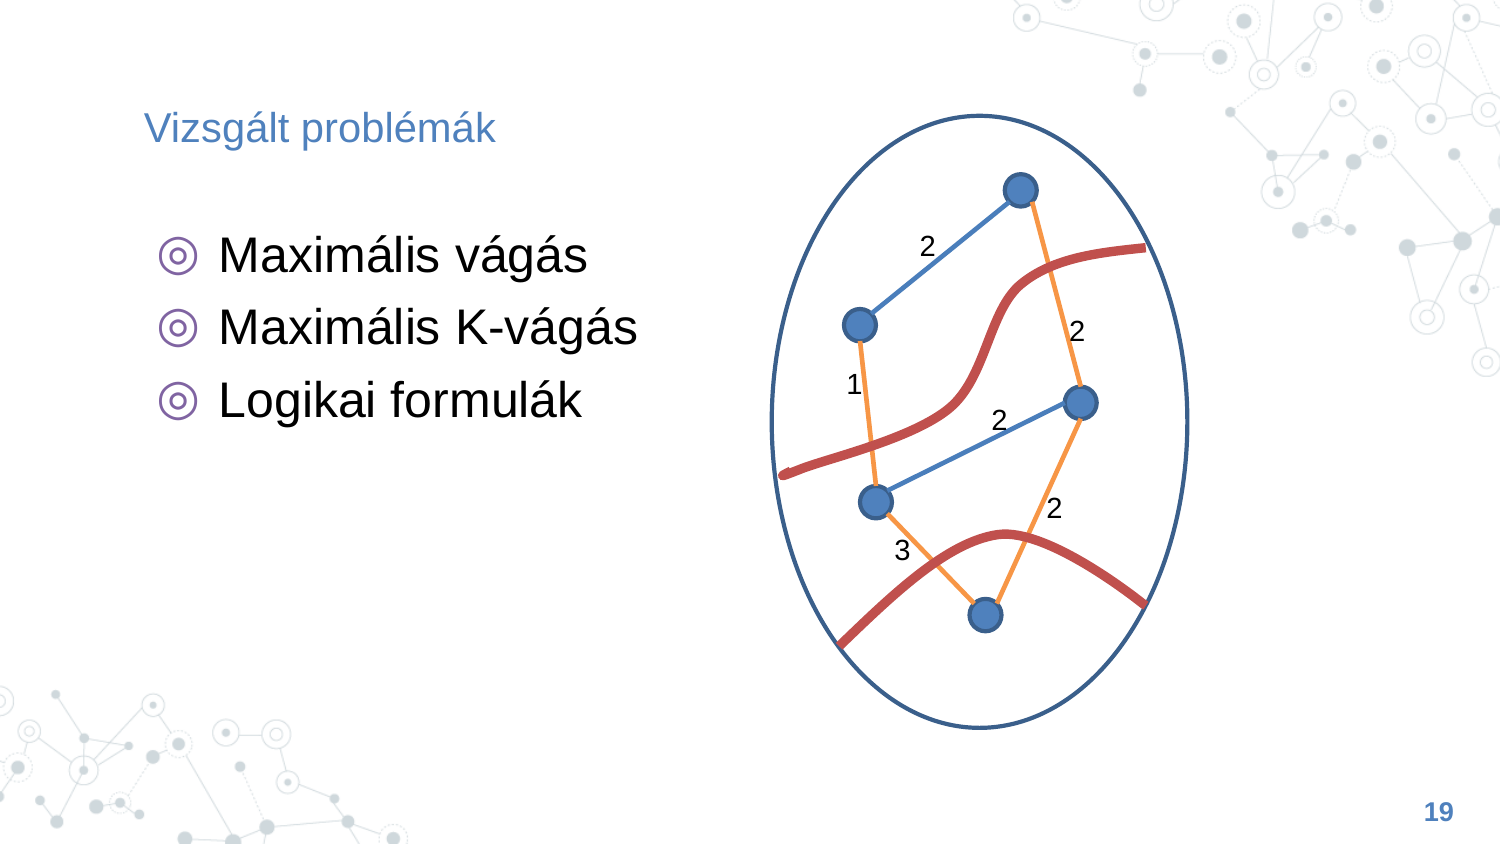

# Vizsgált problémák

2

2

1

2
2

3

Maximális vágás
Maximális K-vágás
Logikai formulák
19